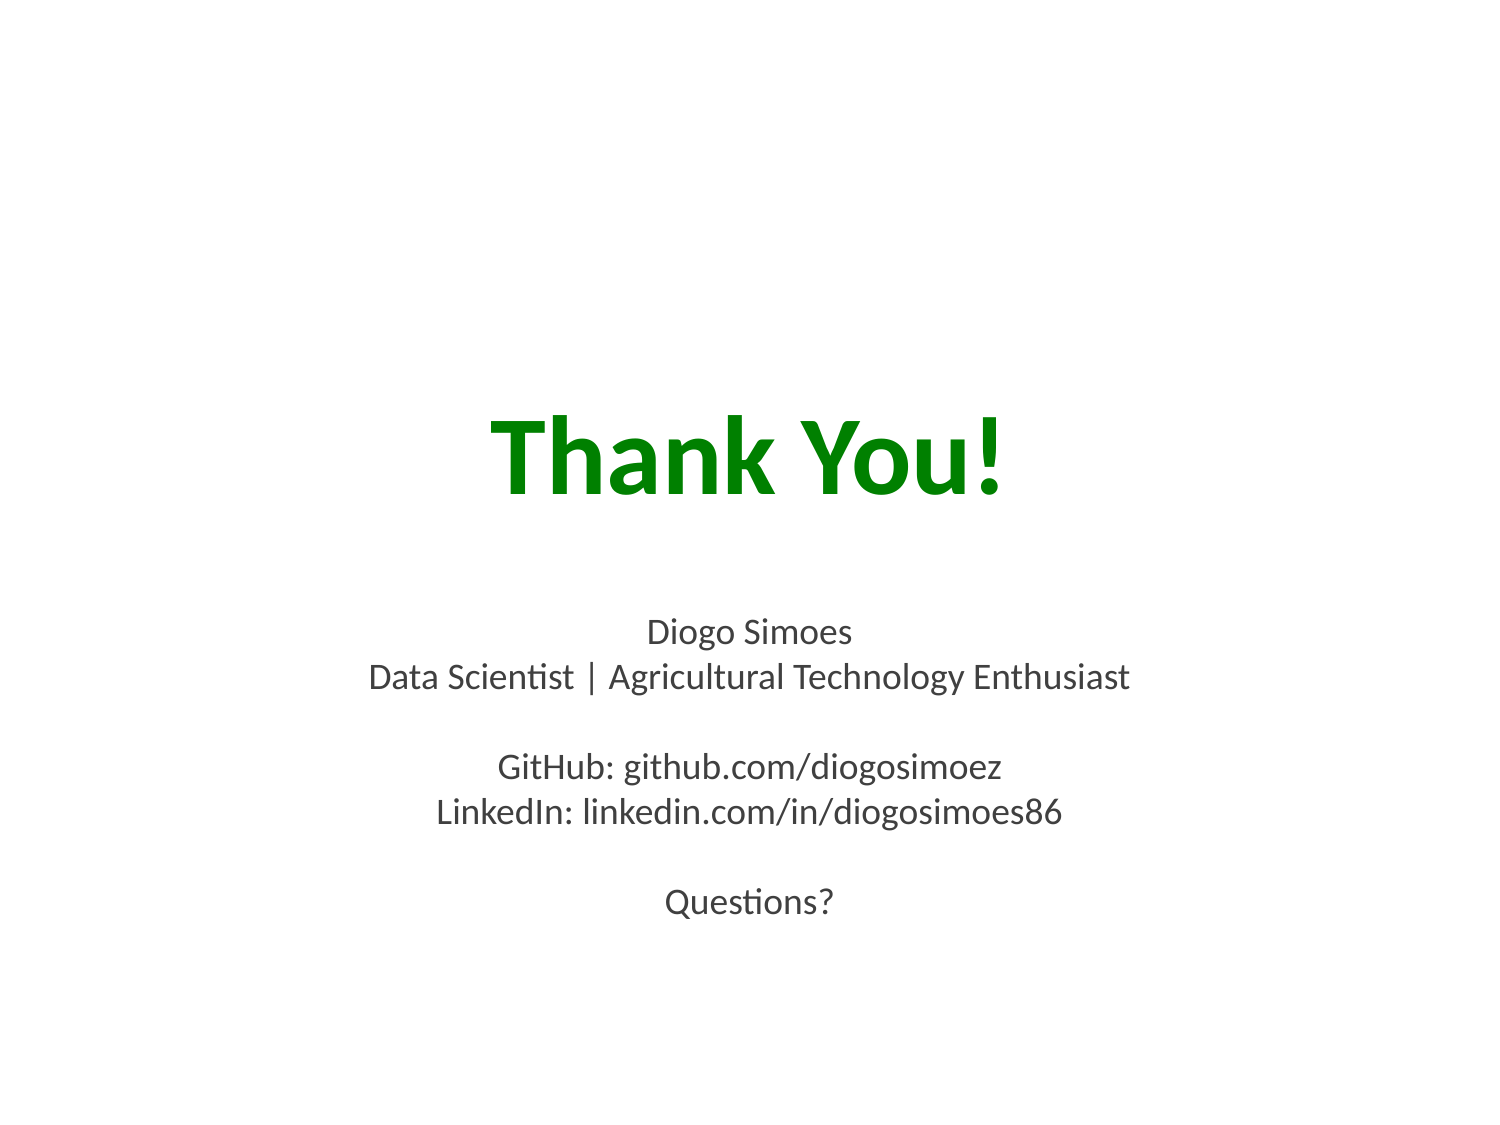

Thank You!
Diogo Simoes
Data Scientist | Agricultural Technology Enthusiast

GitHub: github.com/diogosimoez
LinkedIn: linkedin.com/in/diogosimoes86

Questions?